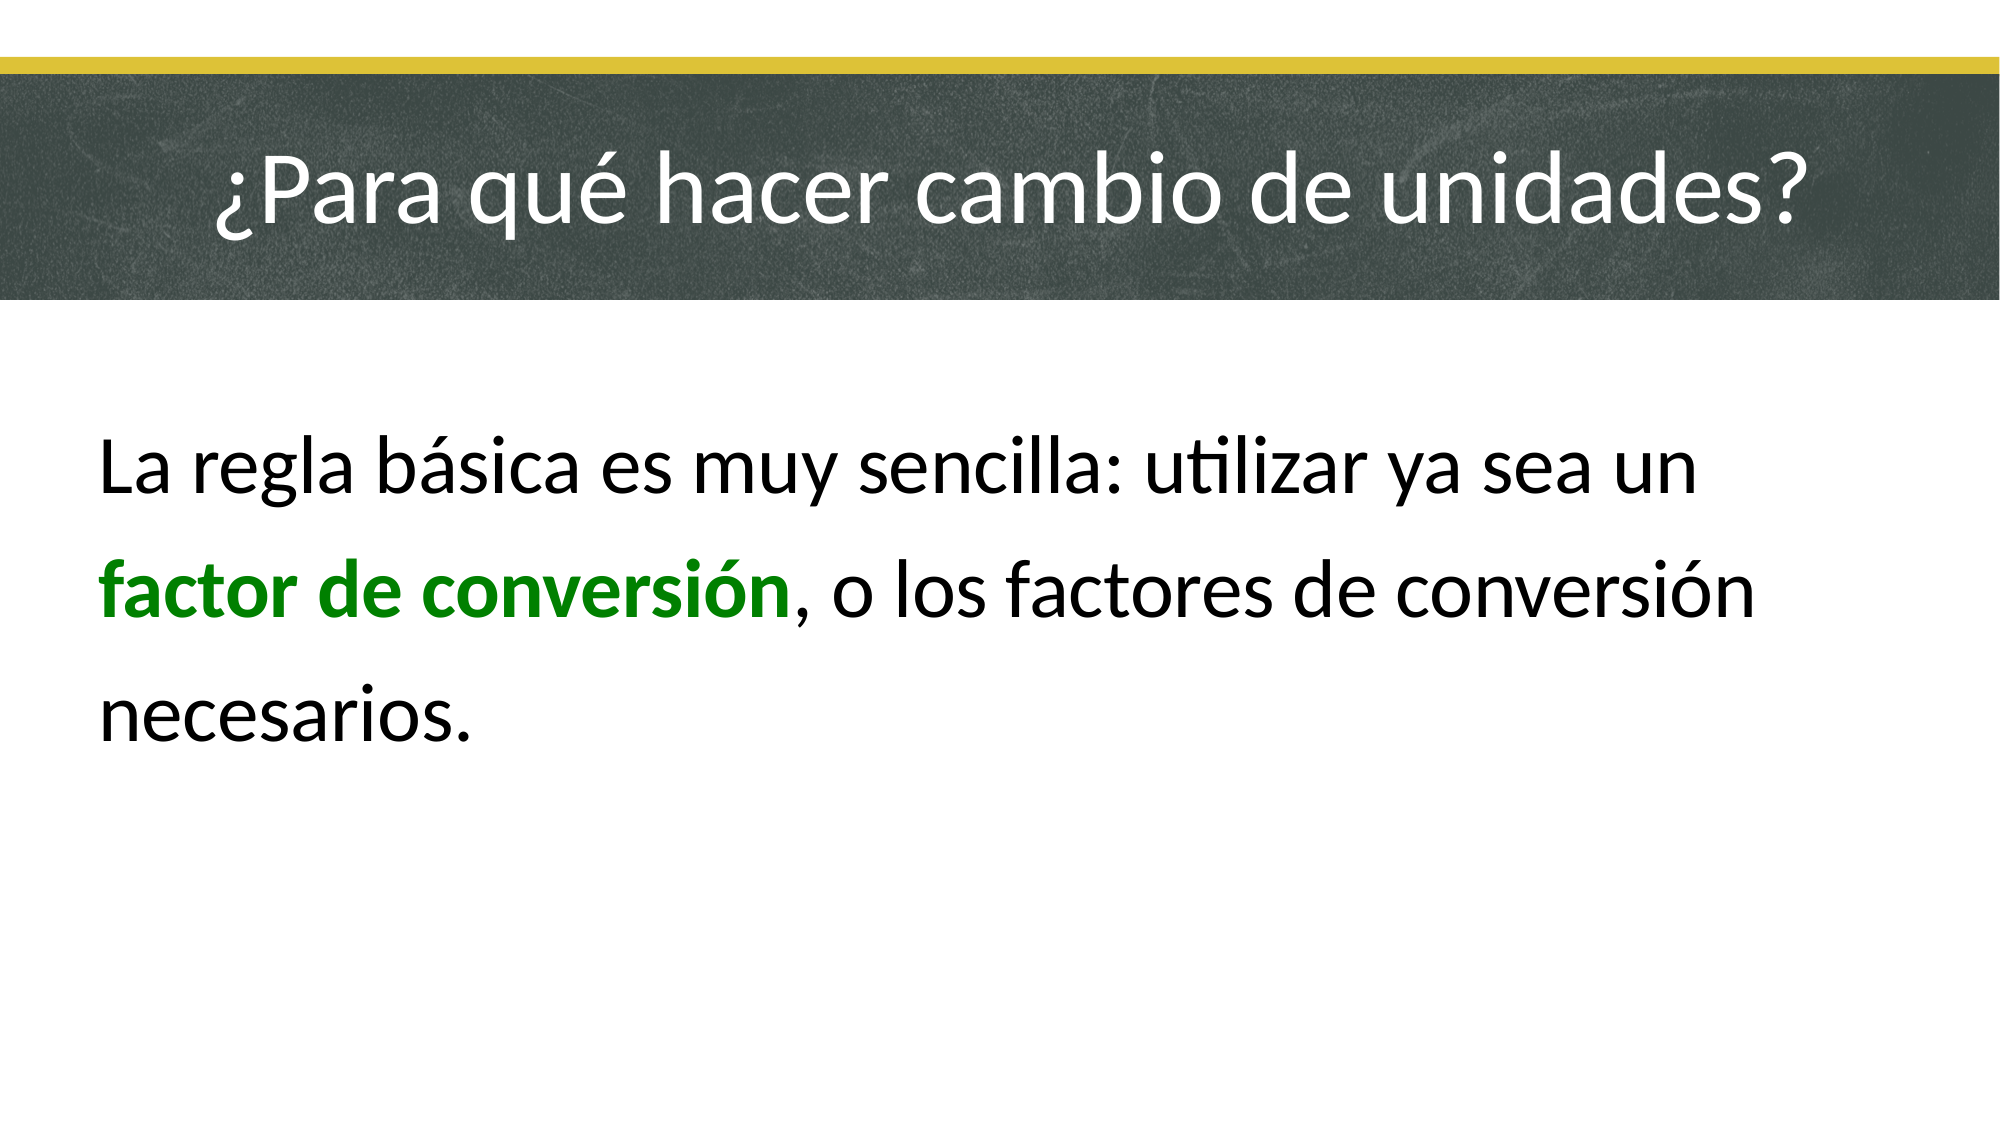

¿Para qué hacer cambio de unidades?
La regla básica es muy sencilla: utilizar ya sea un factor de conversión, o los factores de conversión necesarios.